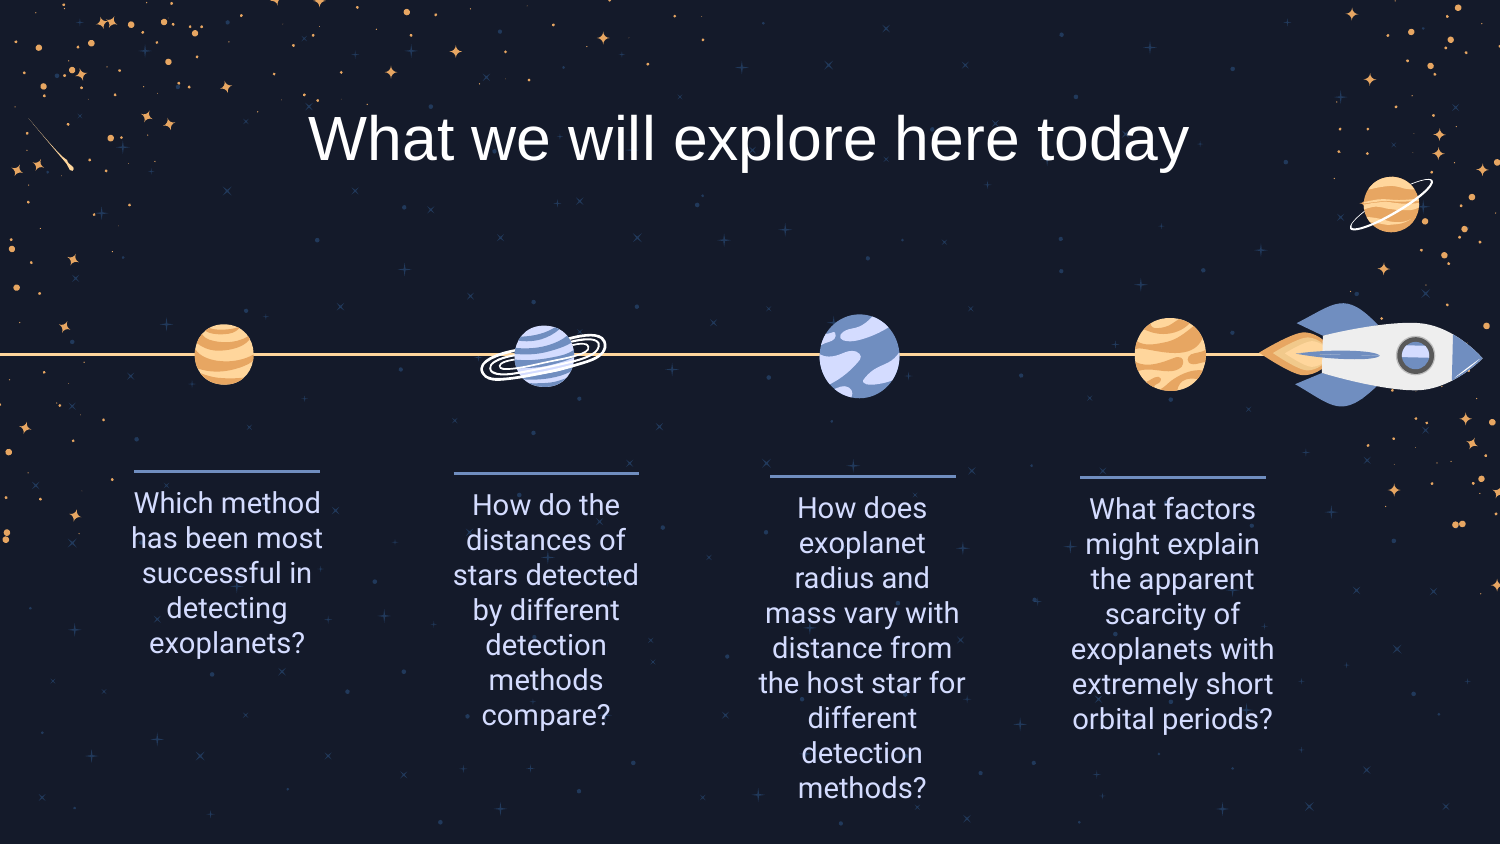

# What we will explore here today

Which method has been most successful in detecting exoplanets?
How do the distances of stars detected by different detection methods compare?
How does exoplanet radius and mass vary with distance from the host star for different detection methods?
What factors might explain the apparent scarcity of exoplanets with extremely short orbital periods?